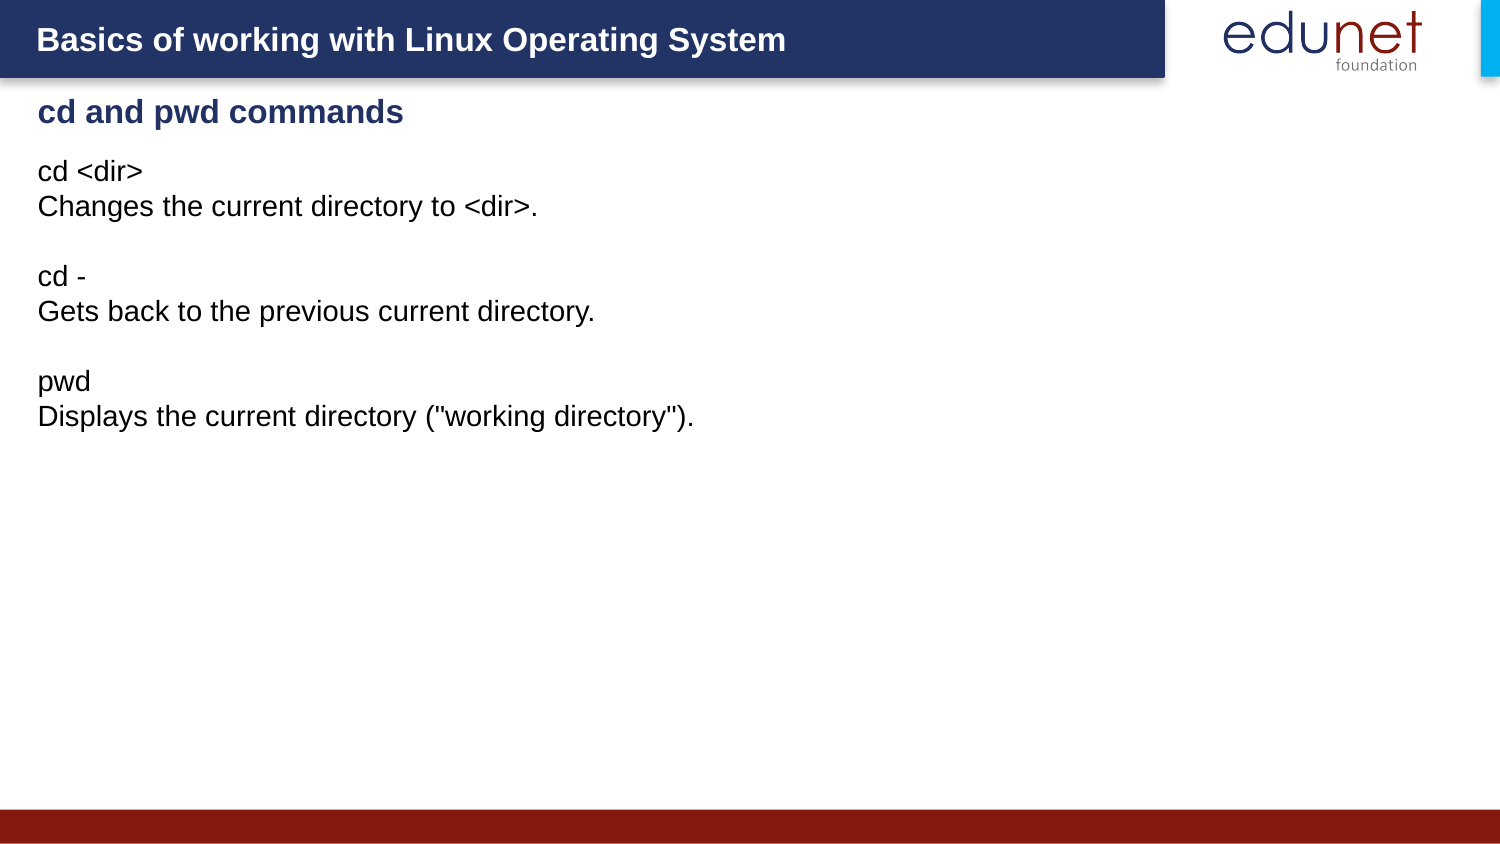

# cd and pwd commands
cd <dir>
Changes the current directory to <dir>.

cd -
Gets back to the previous current directory.
pwd
Displays the current directory ("working directory").